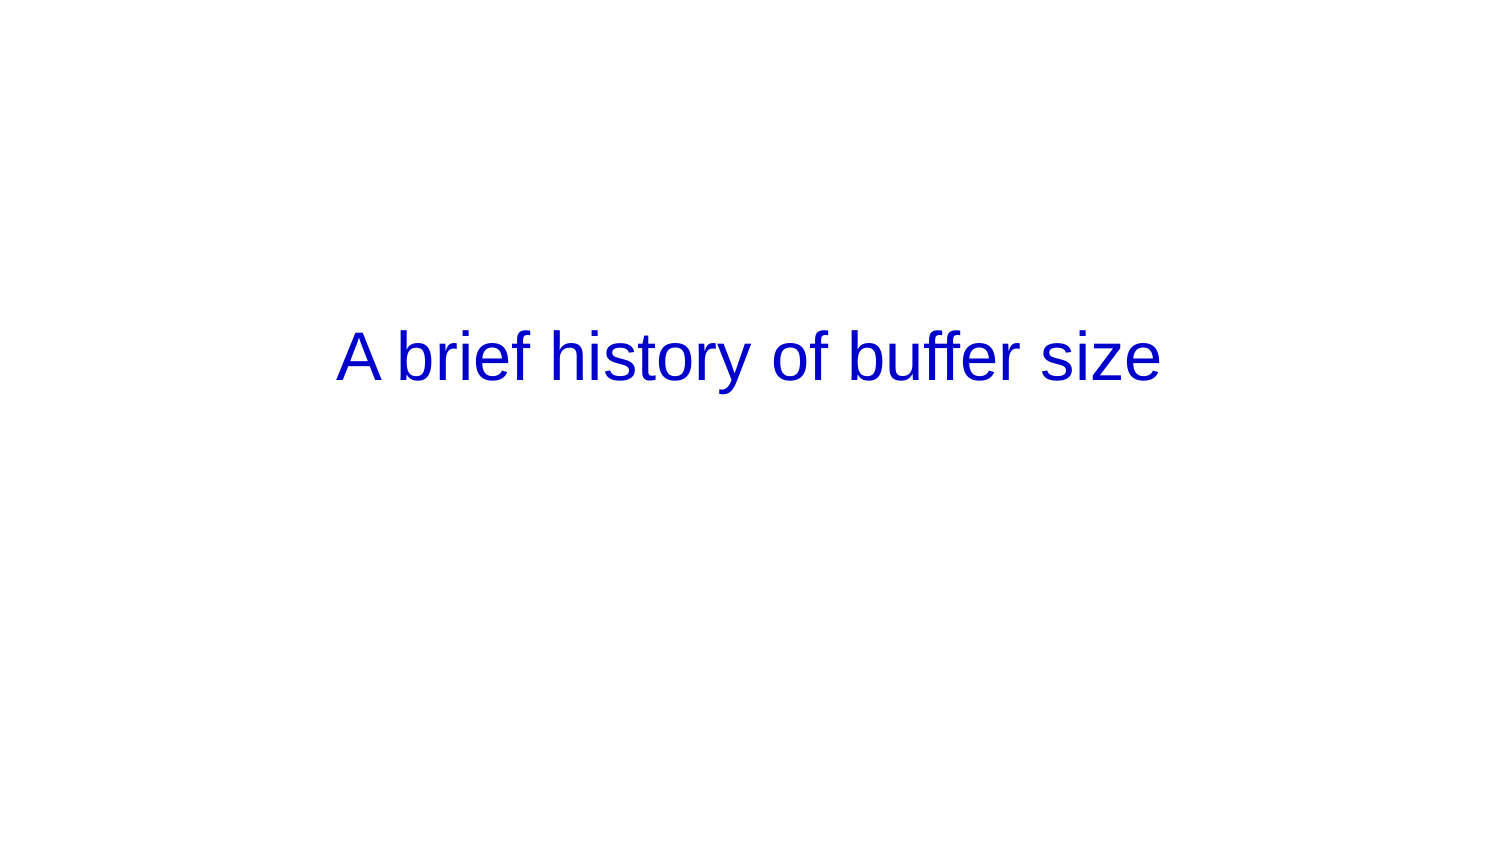

# A brief history of buffer size